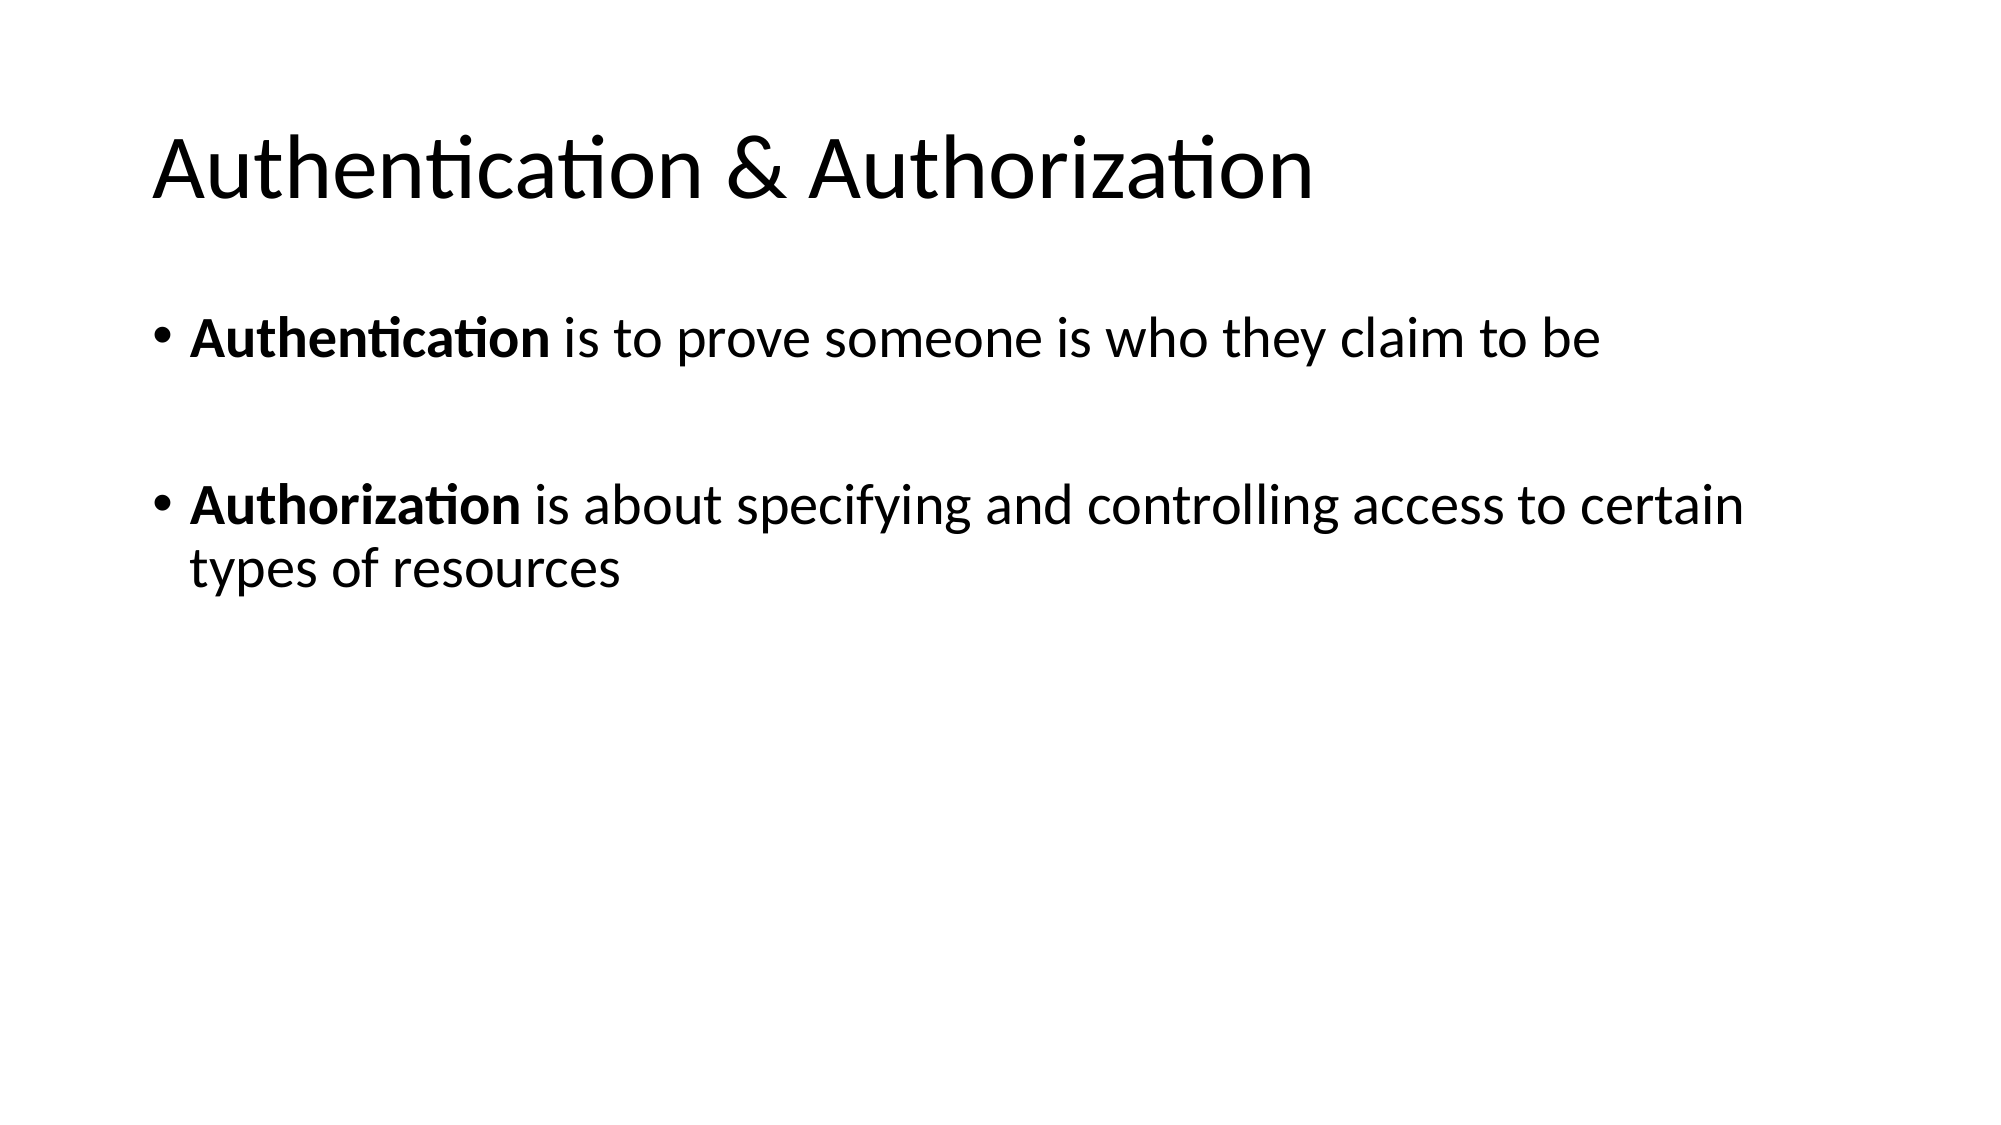

# Authentication & Authorization
Authentication is to prove someone is who they claim to be

Authorization is about specifying and controlling access to certain types of resources